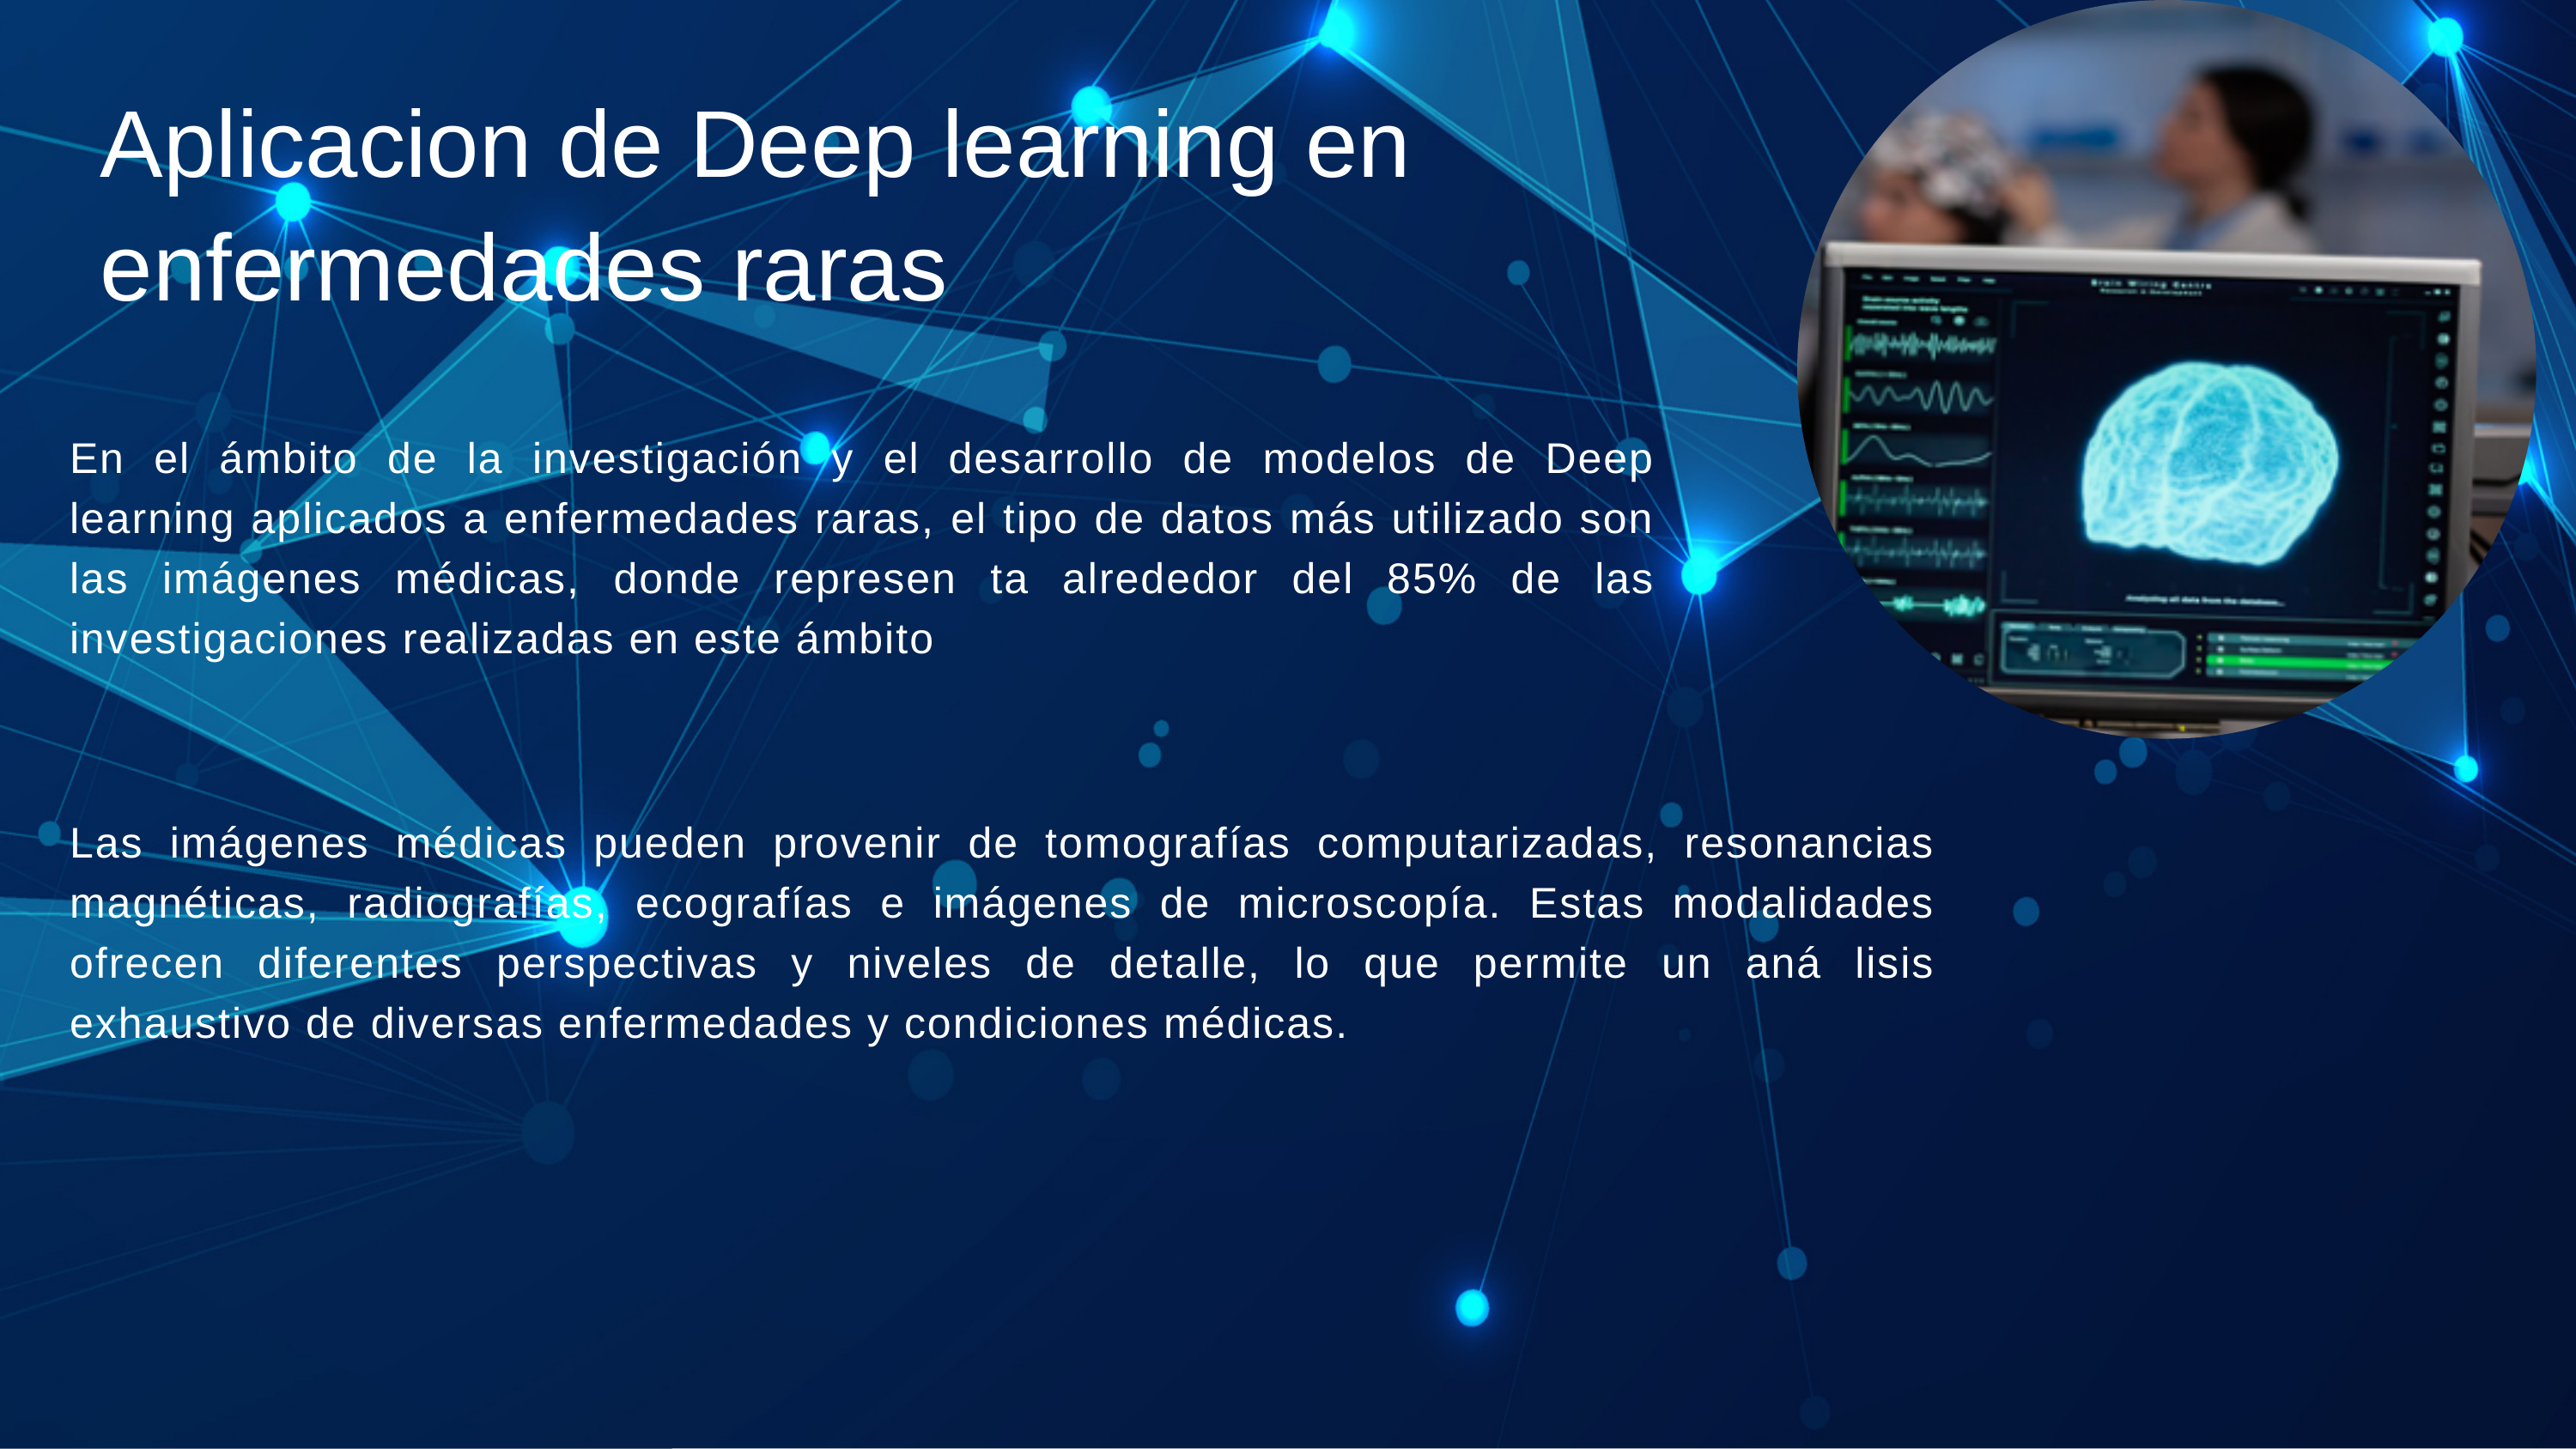

Aplicacion de Deep learning en enfermedades raras
En el ámbito de la investigación y el desarrollo de modelos de Deep learning aplicados a enfermedades raras, el tipo de datos más utilizado son las imágenes médicas, donde represen ta alrededor del 85% de las investigaciones realizadas en este ámbito
Las imágenes médicas pueden provenir de tomografías computarizadas, resonancias magnéticas, radiografías, ecografías e imágenes de microscopía. Estas modalidades ofrecen diferentes perspectivas y niveles de detalle, lo que permite un aná lisis exhaustivo de diversas enfermedades y condiciones médicas.